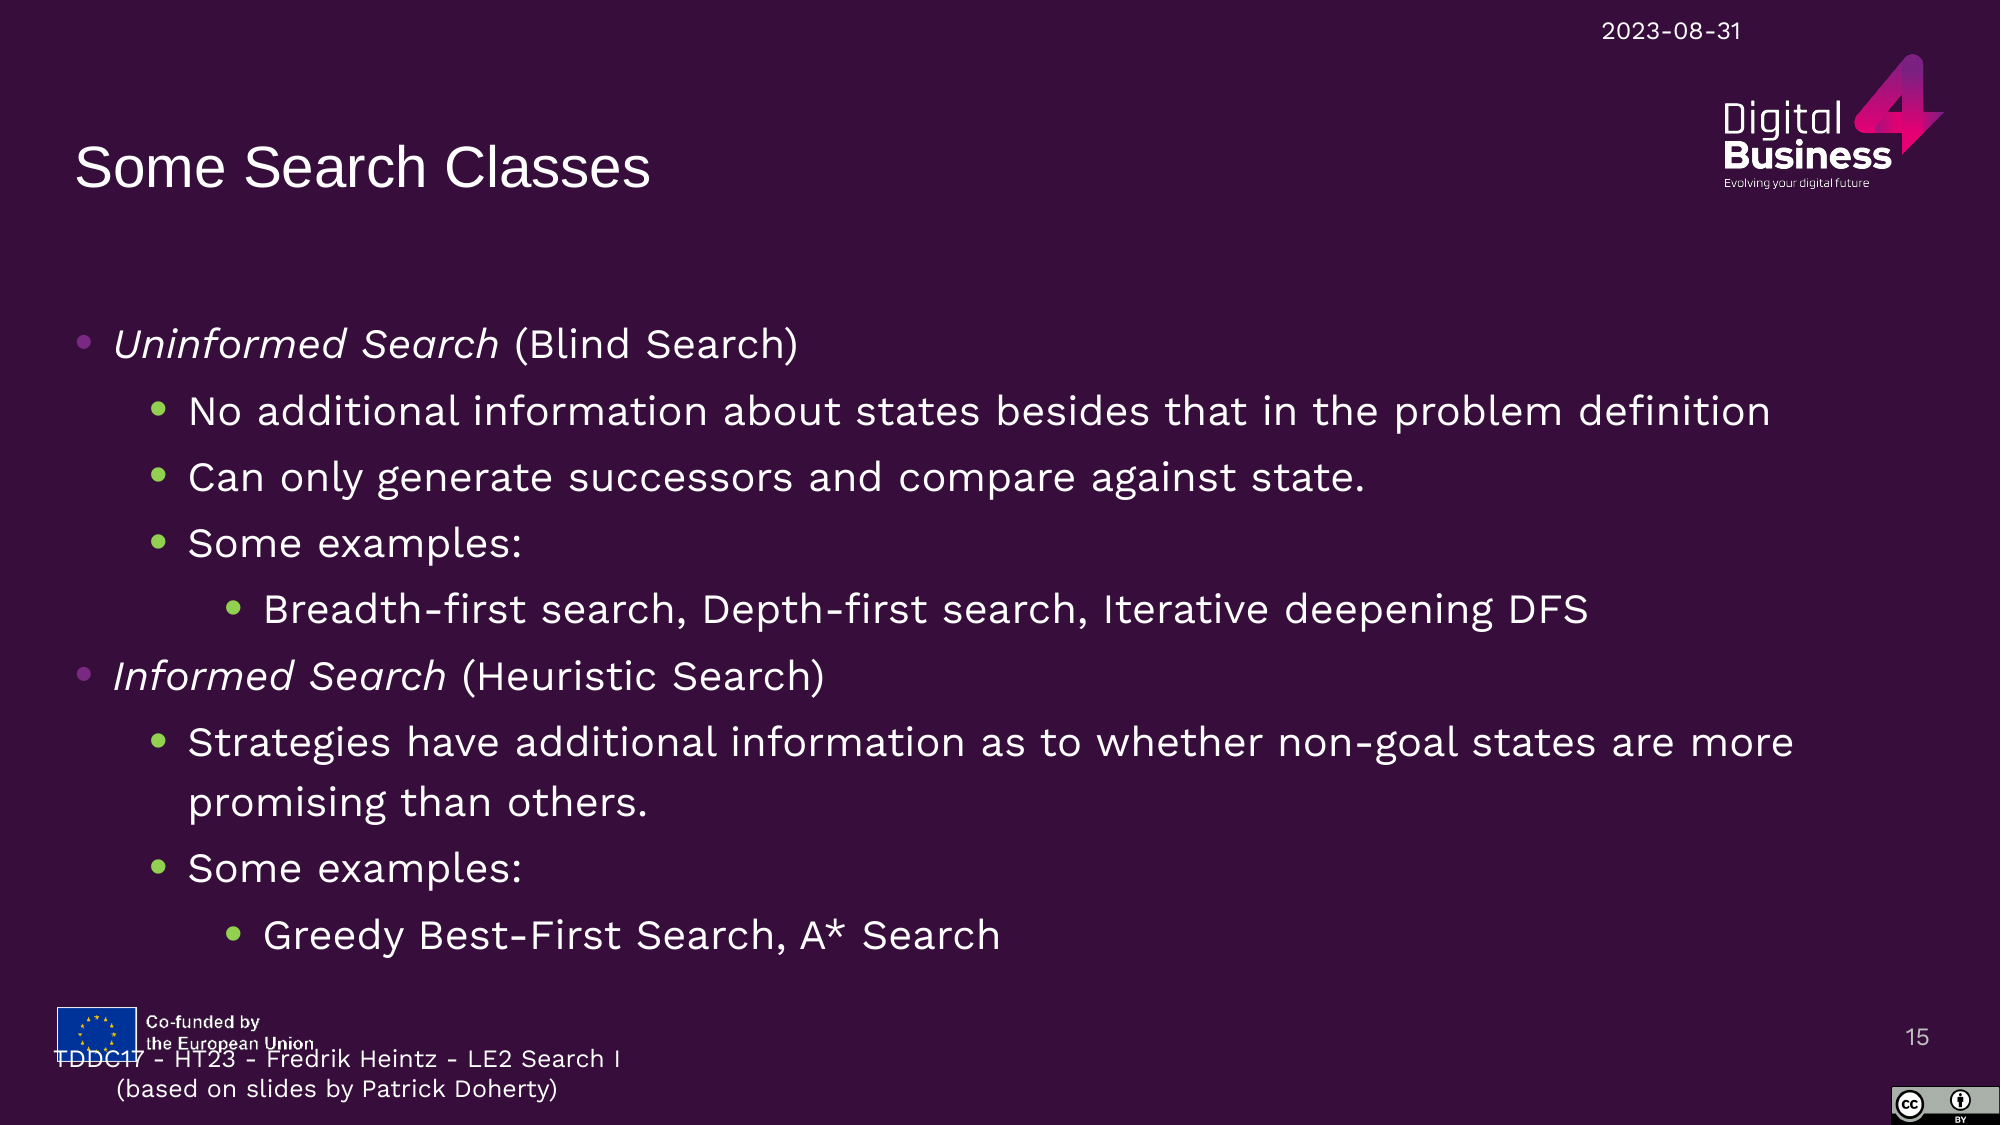

2023-08-31
# Some Search Classes
Uninformed Search (Blind Search)
No additional information about states besides that in the problem definition
Can only generate successors and compare against state.
Some examples:
Breadth-first search, Depth-first search, Iterative deepening DFS
Informed Search (Heuristic Search)
Strategies have additional information as to whether non-goal states are more promising than others.
Some examples:
Greedy Best-First Search, A* Search
15
TDDC17 - HT23 - Fredrik Heintz - LE2 Search I (based on slides by Patrick Doherty)